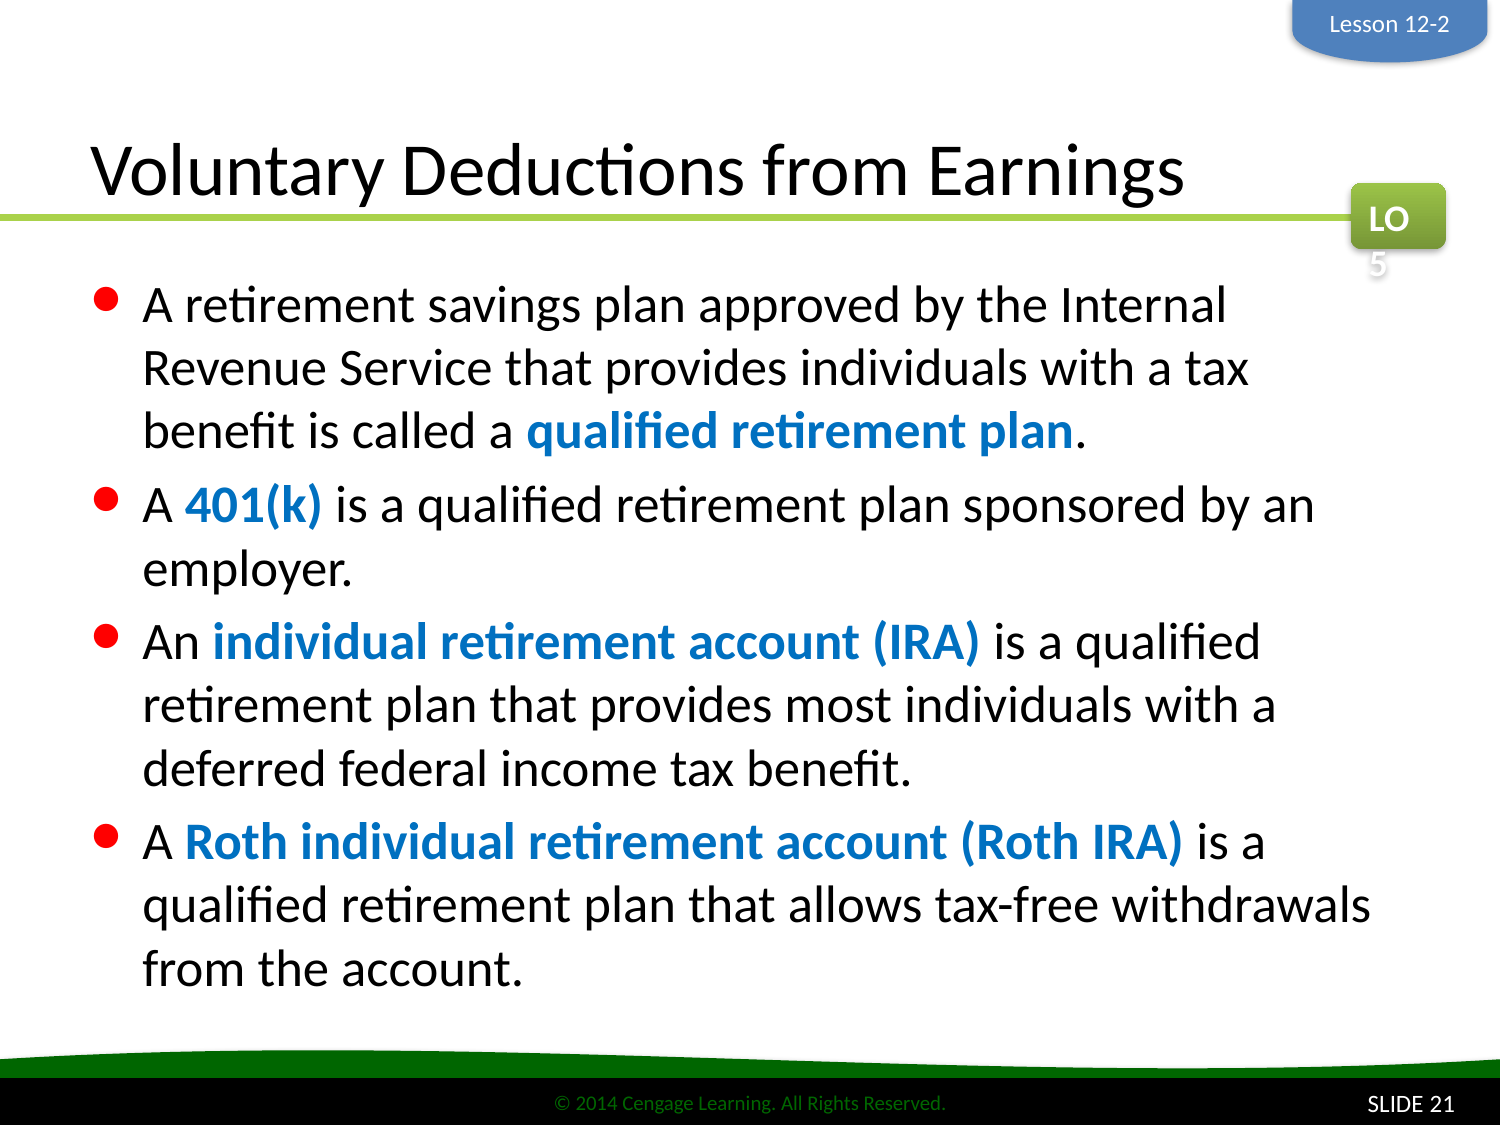

Lesson 12-2

# Voluntary Deductions from Earnings
LO5
A retirement savings plan approved by the Internal Revenue Service that provides individuals with a tax benefit is called a qualified retirement plan.
A 401(k) is a qualified retirement plan sponsored by an employer.
An individual retirement account (IRA) is a qualified retirement plan that provides most individuals with a deferred federal income tax benefit.
A Roth individual retirement account (Roth IRA) is a qualified retirement plan that allows tax-free withdrawals from the account.
SLIDE 21